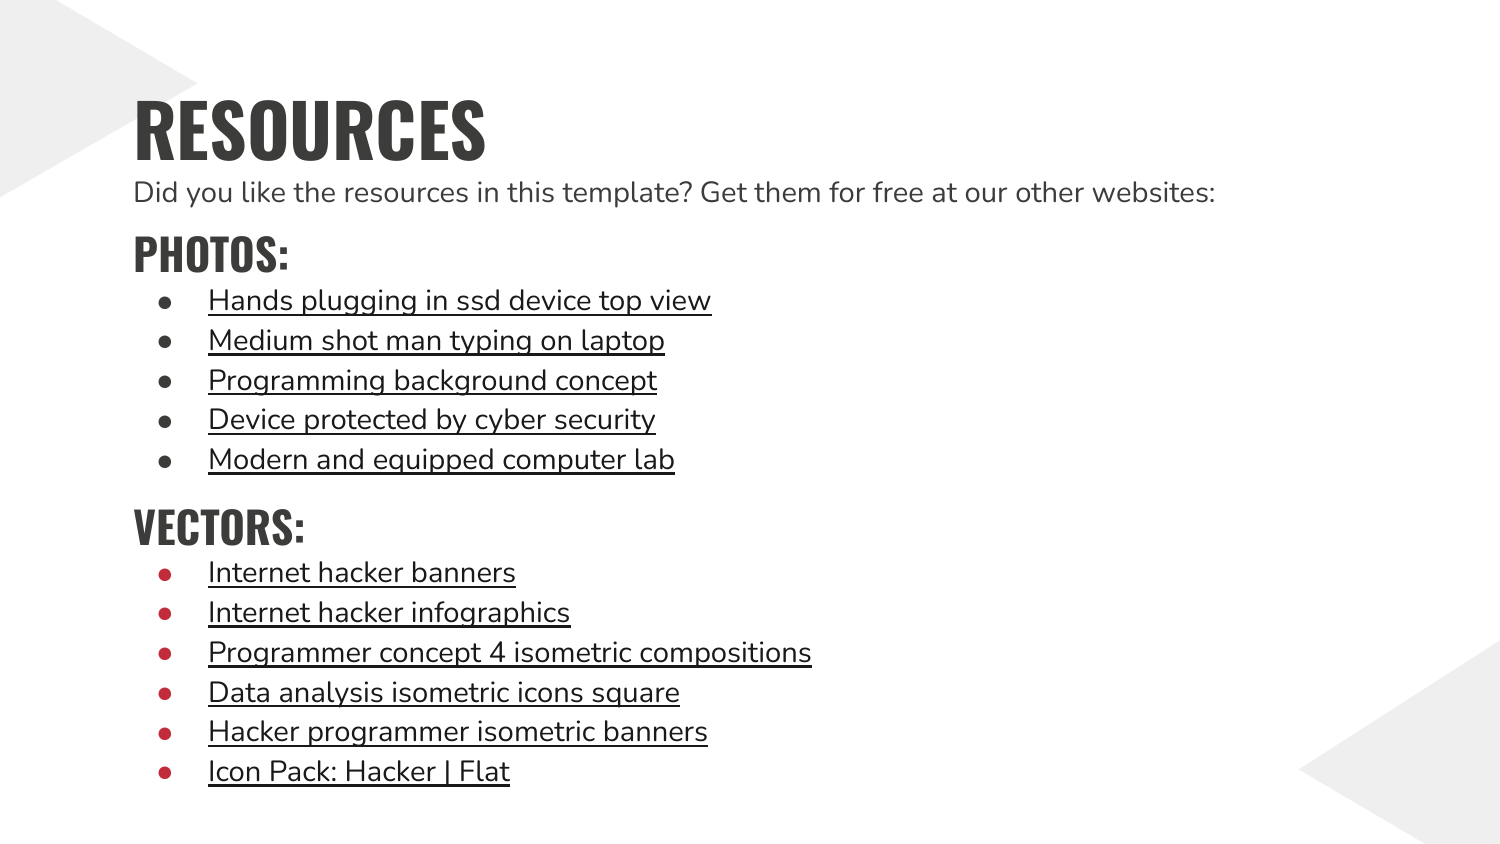

# RESOURCES
Did you like the resources in this template? Get them for free at our other websites:
PHOTOS:
Hands plugging in ssd device top view
Medium shot man typing on laptop
Programming background concept
Device protected by cyber security
Modern and equipped computer lab
VECTORS:
Internet hacker banners
Internet hacker infographics
Programmer concept 4 isometric compositions
Data analysis isometric icons square
Hacker programmer isometric banners
Icon Pack: Hacker | Flat